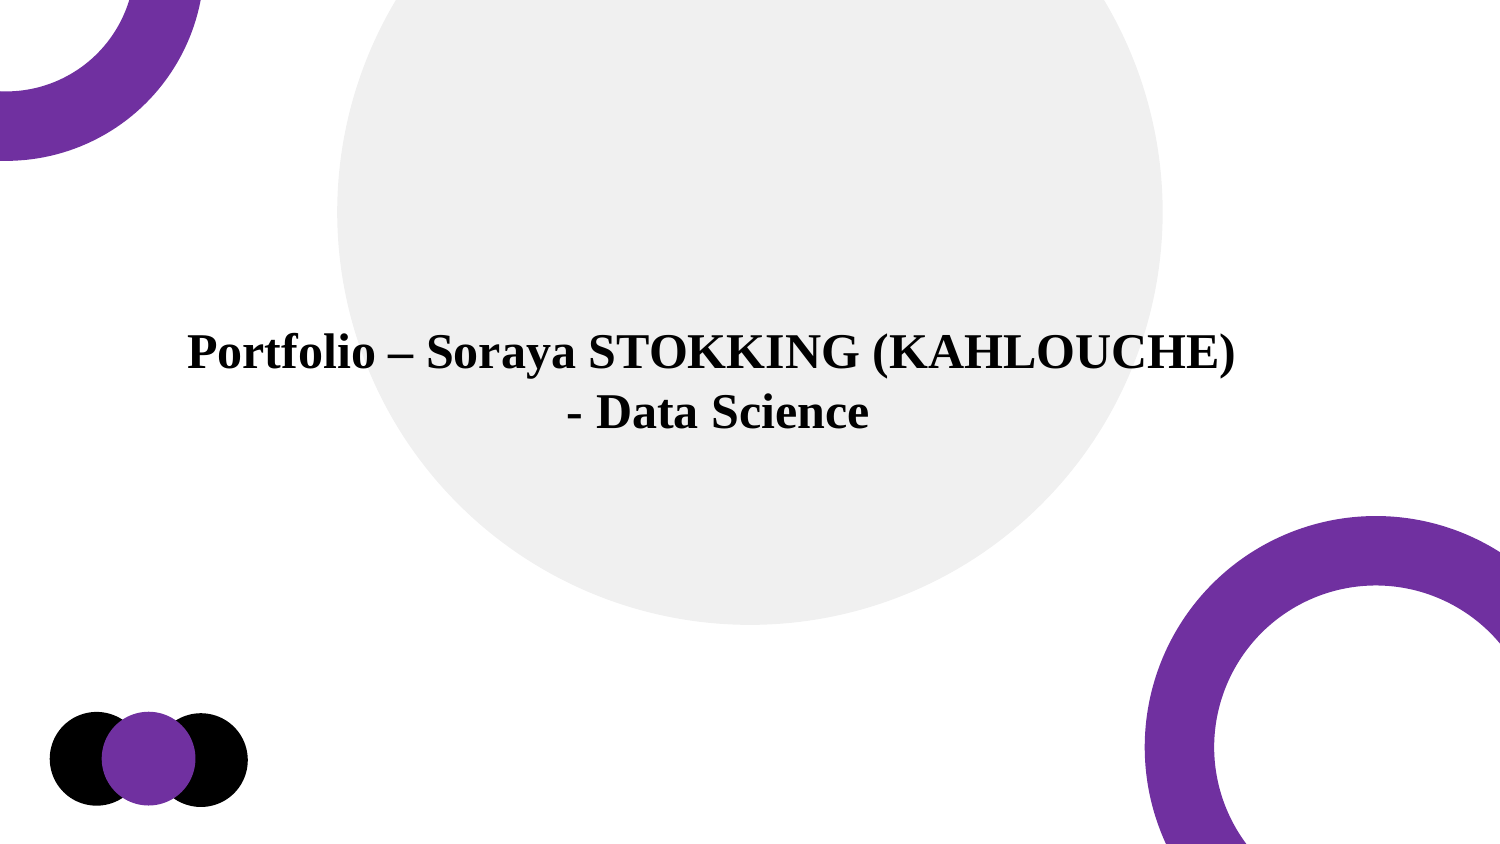

Portfolio – Soraya STOKKING (KAHLOUCHE)
 - Data Science